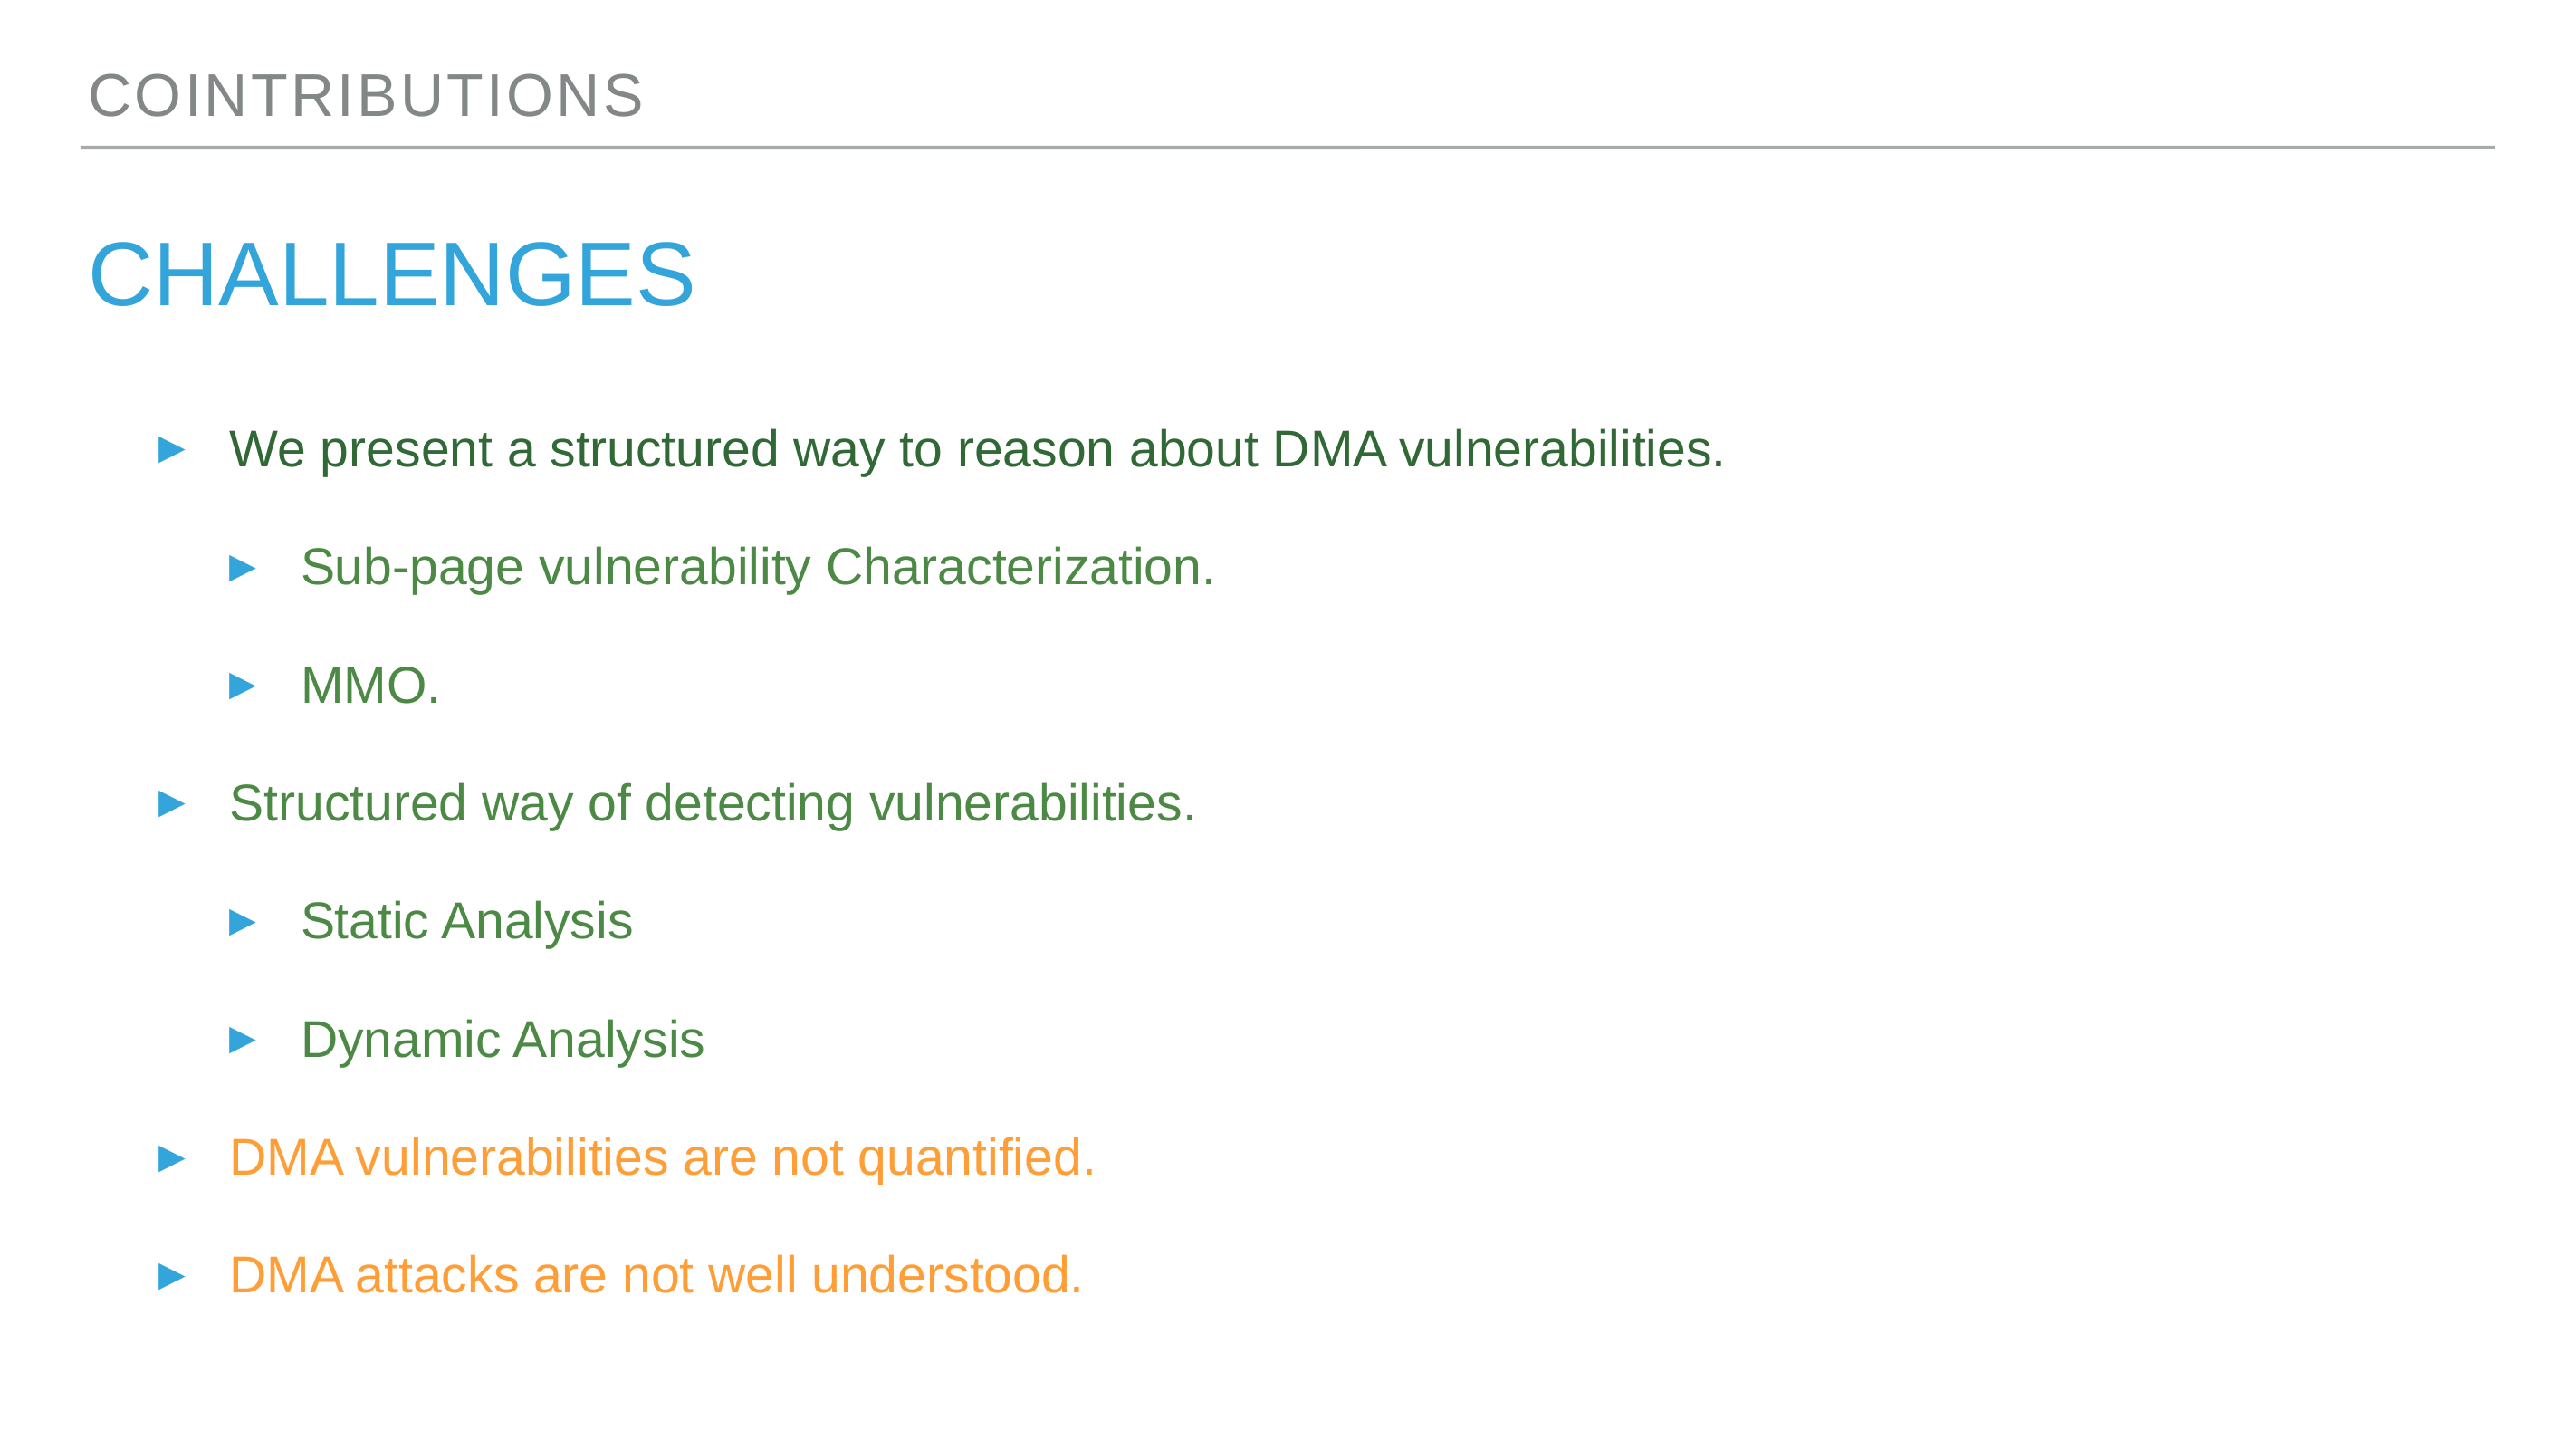

Cointributions
# challenges
We present a structured way to reason about DMA vulnerabilities.
Sub-page vulnerability Characterization.
MMO.
Structured way of detecting vulnerabilities.
Static Analysis
Dynamic Analysis
DMA vulnerabilities are not quantified.
DMA attacks are not well understood.